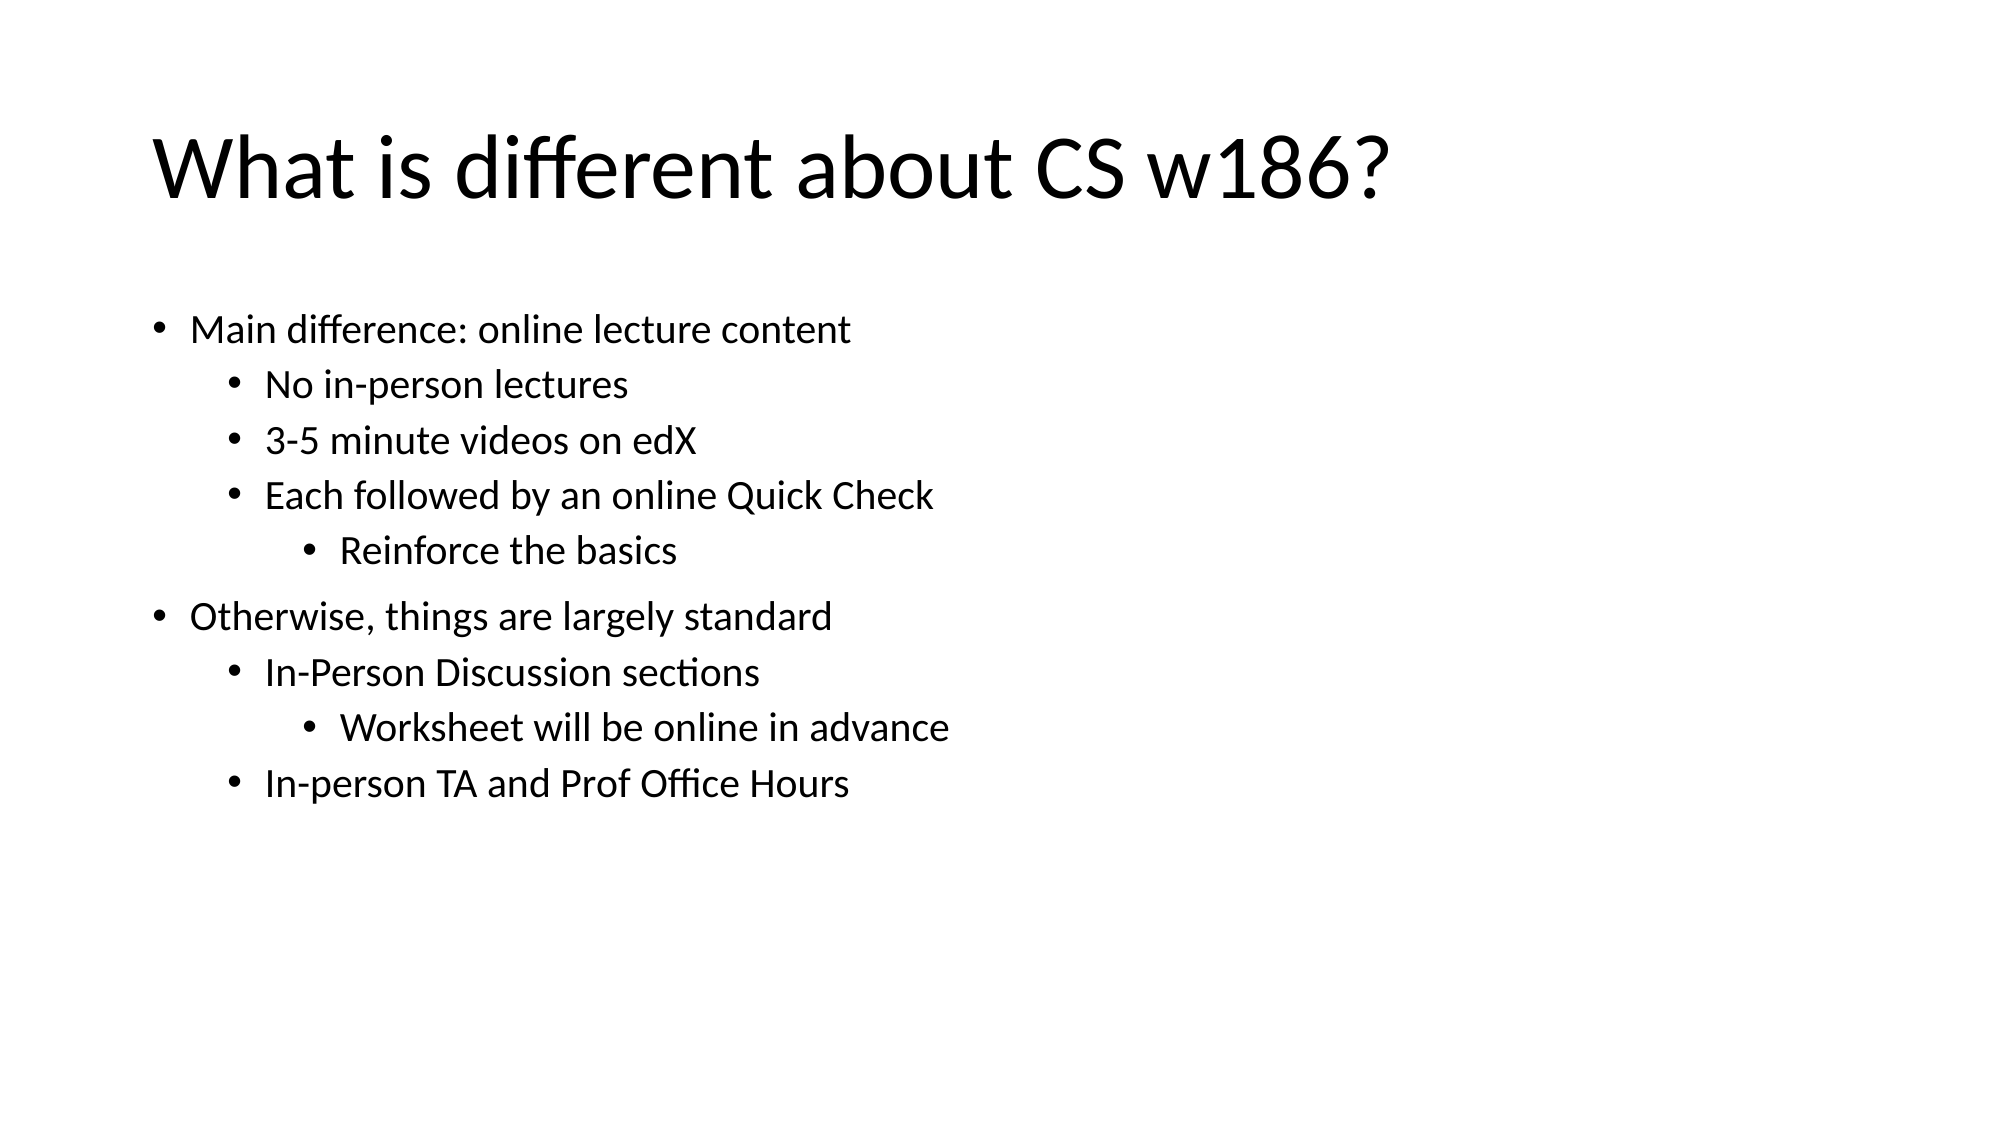

# What is different about CS w186?
Main difference: online lecture content
No in-person lectures
3-5 minute videos on edX
Each followed by an online Quick Check
Reinforce the basics
Otherwise, things are largely standard
In-Person Discussion sections
Worksheet will be online in advance
In-person TA and Prof Office Hours